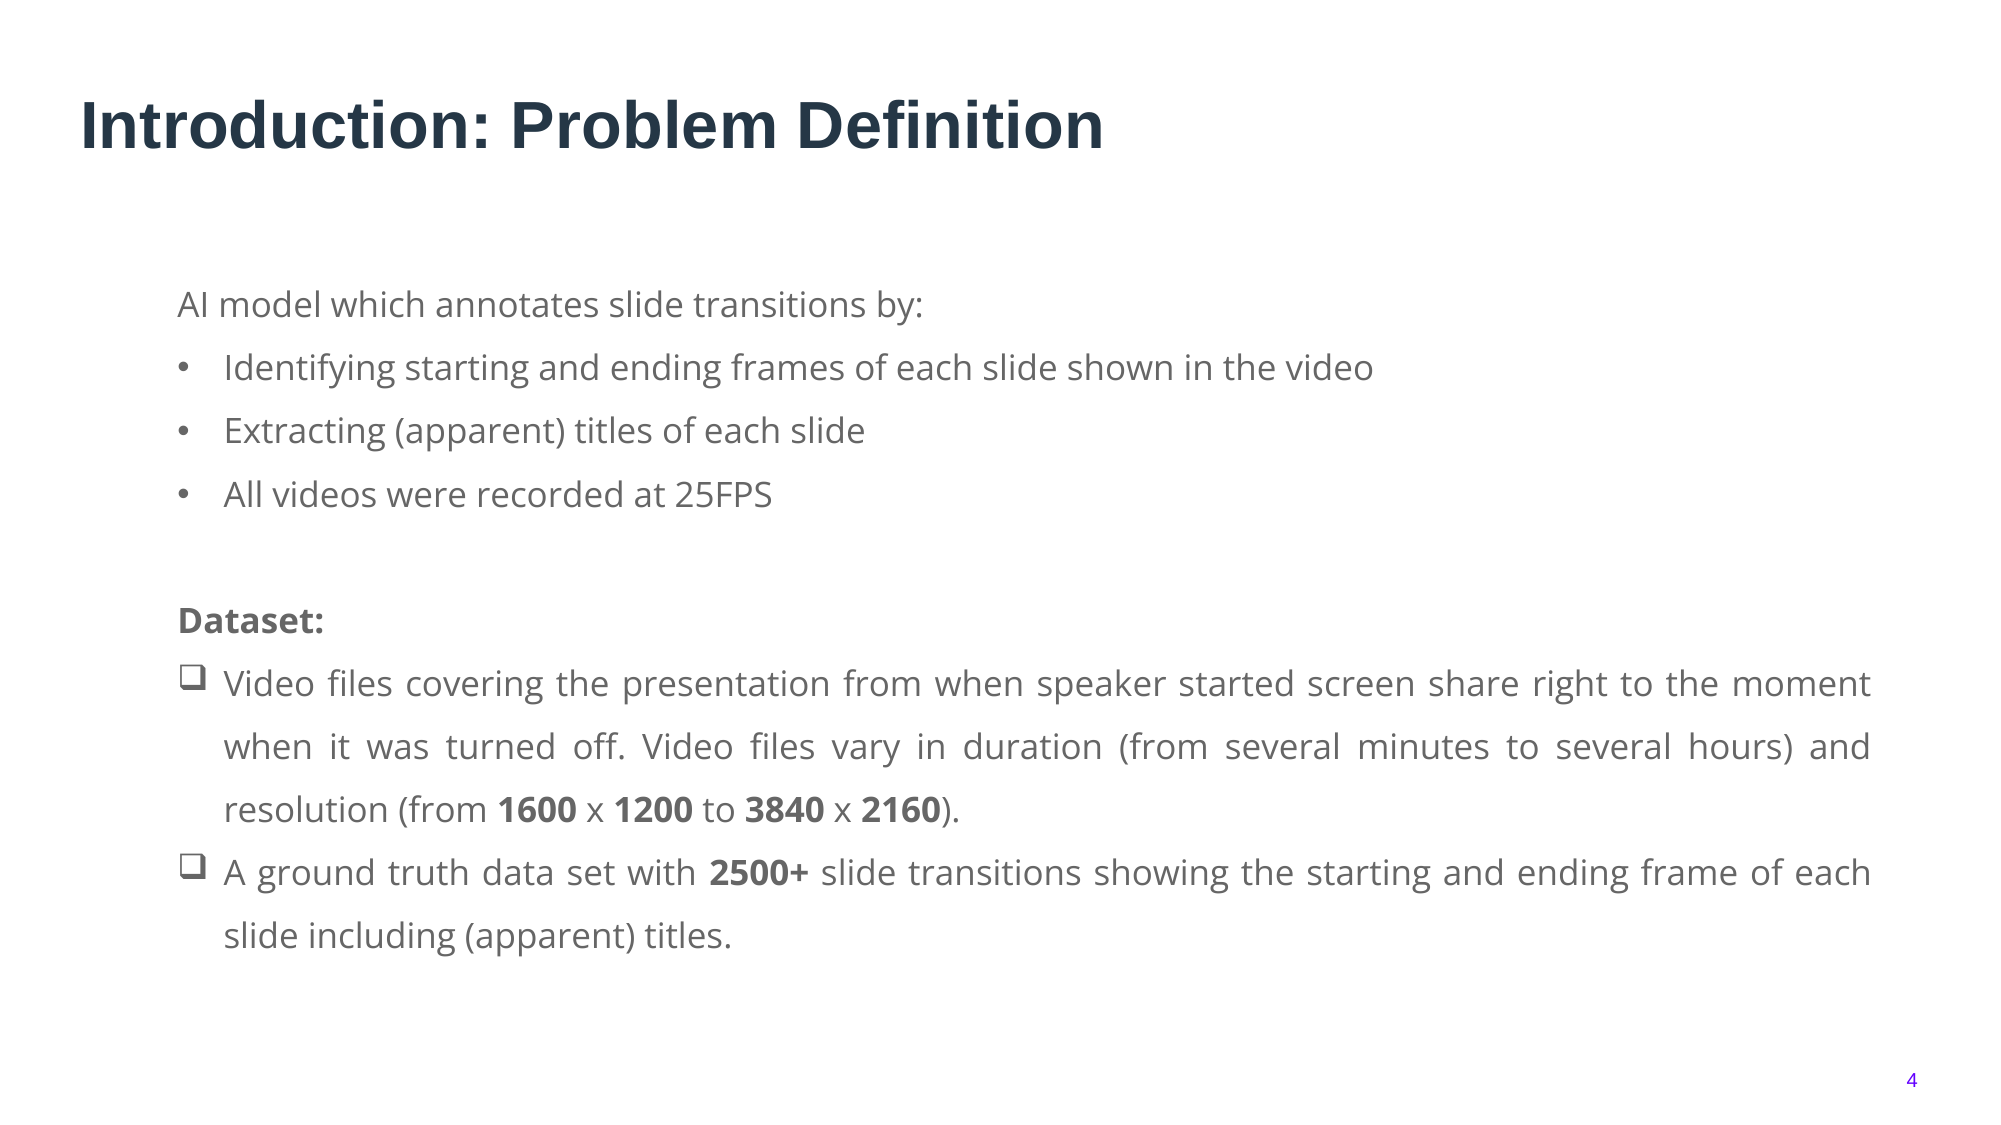

Introduction: Problem Definition

AI model which annotates slide transitions by:
Identifying starting and ending frames of each slide shown in the video
Extracting (apparent) titles of each slide
All videos were recorded at 25FPS

Dataset:
Video files covering the presentation from when speaker started screen share right to the moment when it was turned off. Video files vary in duration (from several minutes to several hours) and resolution (from 1600 x 1200 to 3840 x 2160).
A ground truth data set with 2500+ slide transitions showing the starting and ending frame of each slide including (apparent) titles.

4